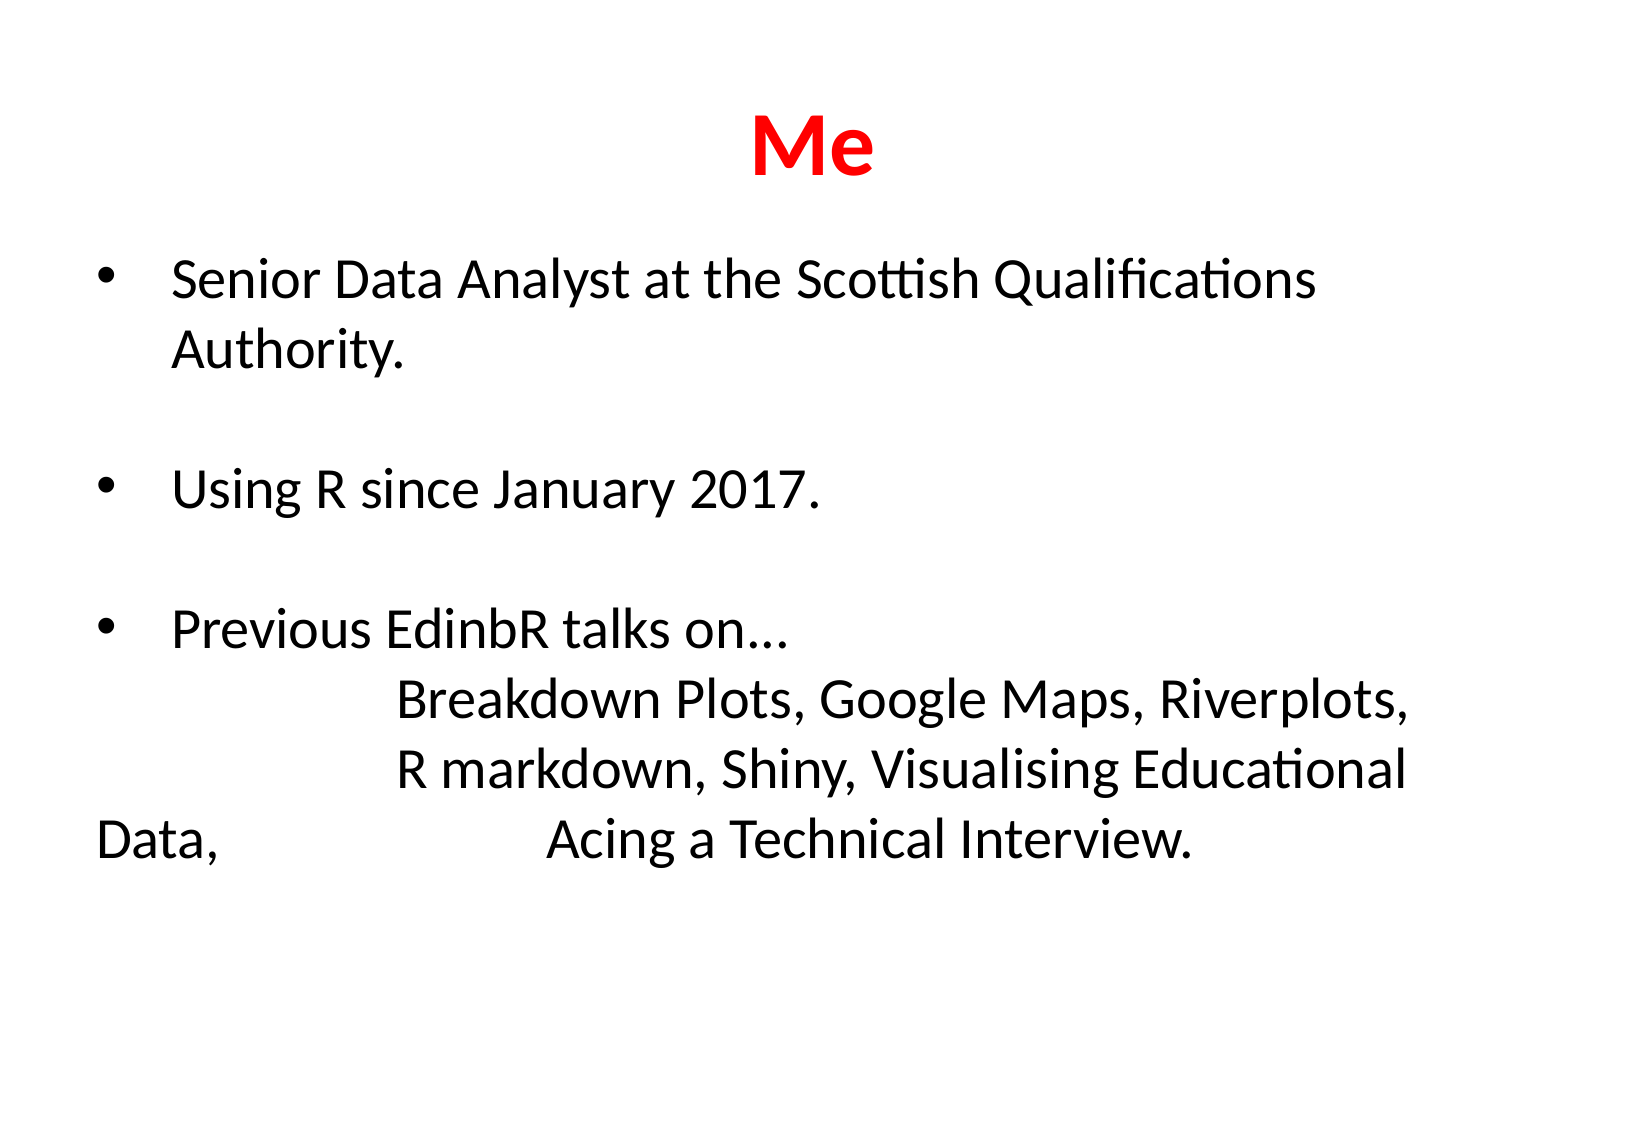

# Me
Senior Data Analyst at the Scottish Qualifications Authority.

Using R since January 2017.

Previous EdinbR talks on...
		Breakdown Plots, Google Maps, Riverplots,
		R markdown, Shiny, Visualising Educational Data, 			Acing a Technical Interview.